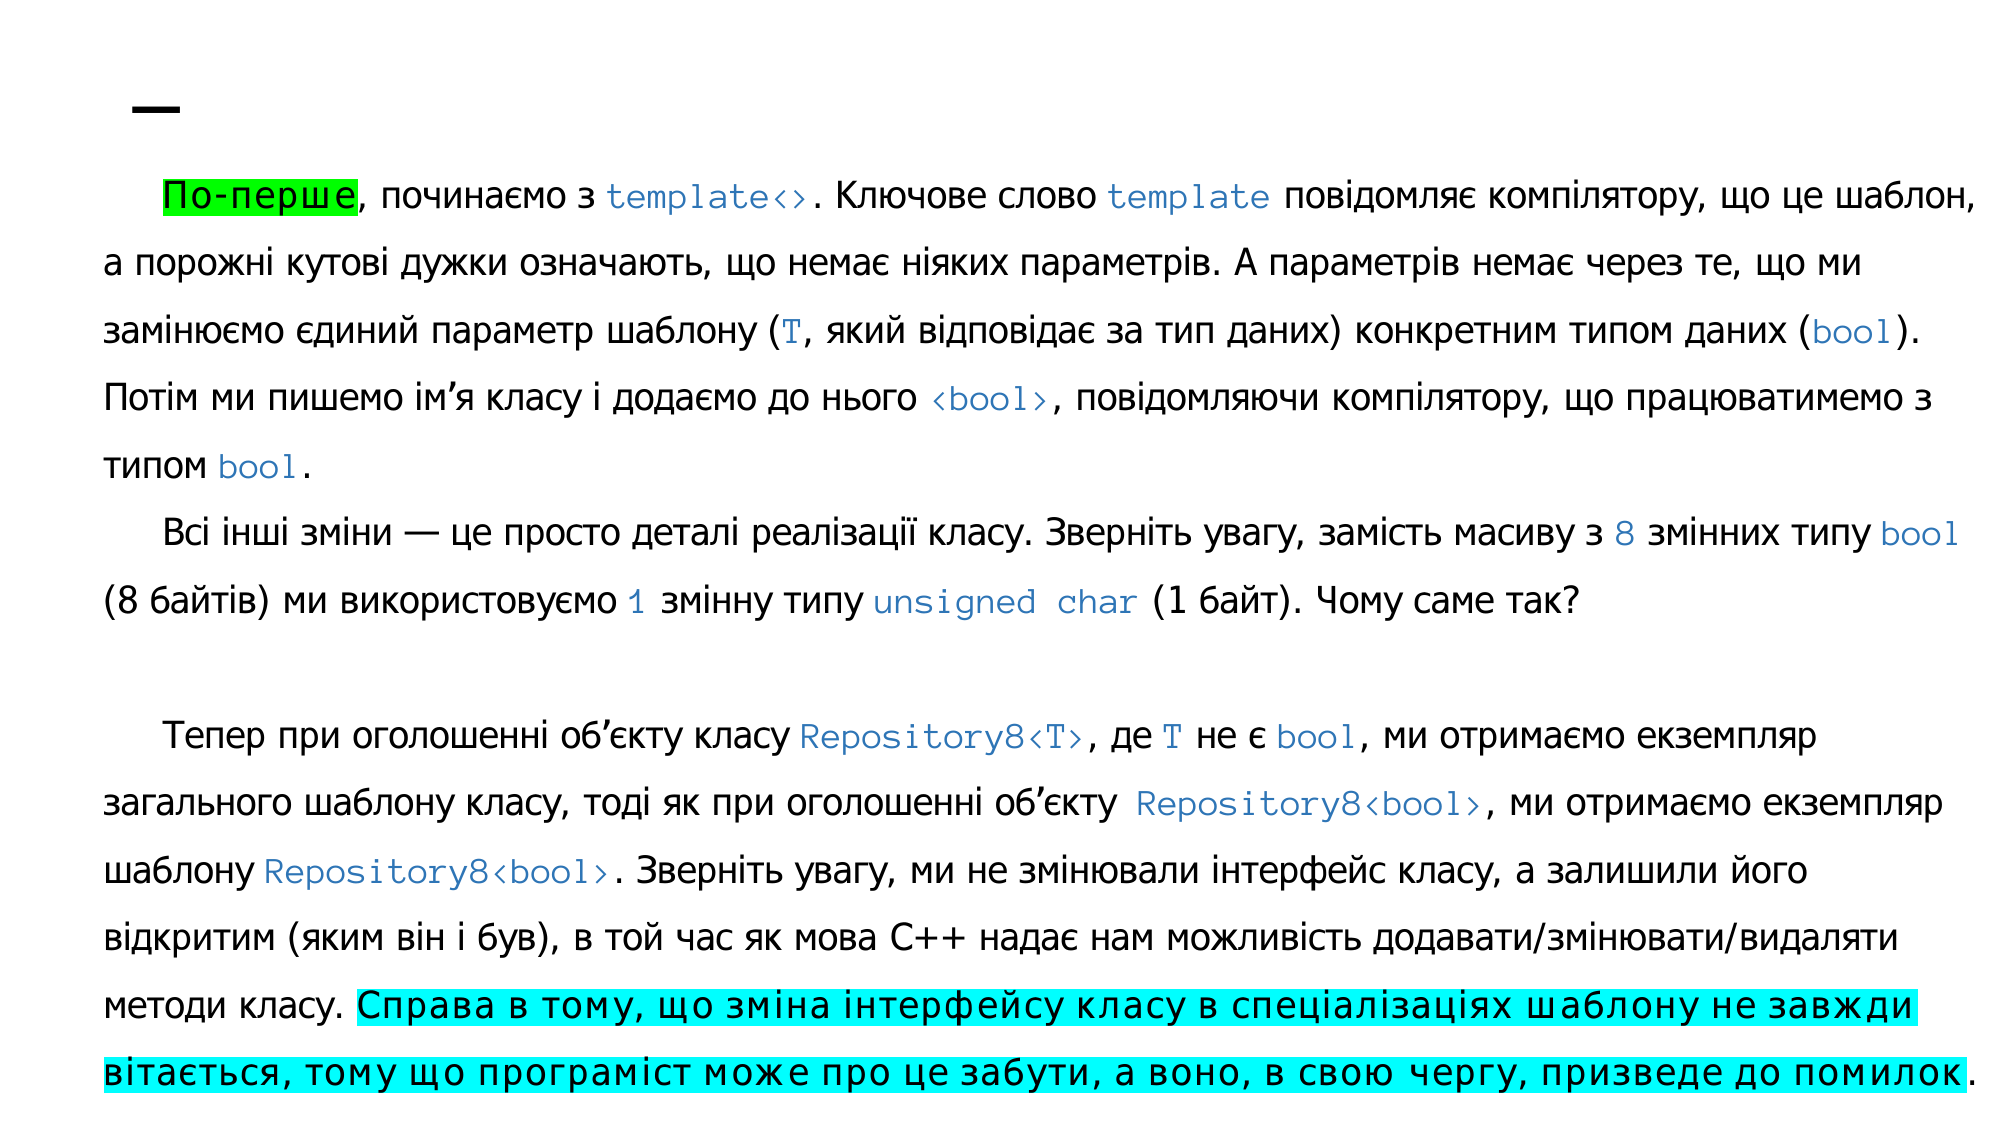

# _
По-перше, починаємо з template<>. Ключове слово template повідомляє компілятору, що це шаблон, а порожні кутові дужки означають, що немає ніяких параметрів. А параметрів немає через те, що ми замінюємо єдиний параметр шаблону (T, який відповідає за тип даних) конкретним типом даних (bool). Потім ми пишемо ім’я класу і додаємо до нього <bool>, повідомляючи компілятору, що працюватимемо з типом bool.
Всі інші зміни — це просто деталі реалізації класу. Зверніть увагу, замість масиву з 8 змінних типу bool (8 байтів) ми використовуємо 1 змінну типу unsigned char (1 байт). Чому саме так?

Тепер при оголошенні об’єкту класу Repository8<T>, де T не є bool, ми отримаємо екземпляр загального шаблону класу, тоді як при оголошенні об’єкту Repository8<bool>, ми отримаємо екземпляр шаблону Repository8<bool>. Зверніть увагу, ми не змінювали інтерфейс класу, а залишили його відкритим (яким він і був), в той час як мова C++ надає нам можливість додавати/змінювати/видаляти методи класу. Справа в тому, що зміна інтерфейсу класу в спеціалізаціях шаблону не завжди вітається, тому що програміст може про це забути, а воно, в свою чергу, призведе до помилок.